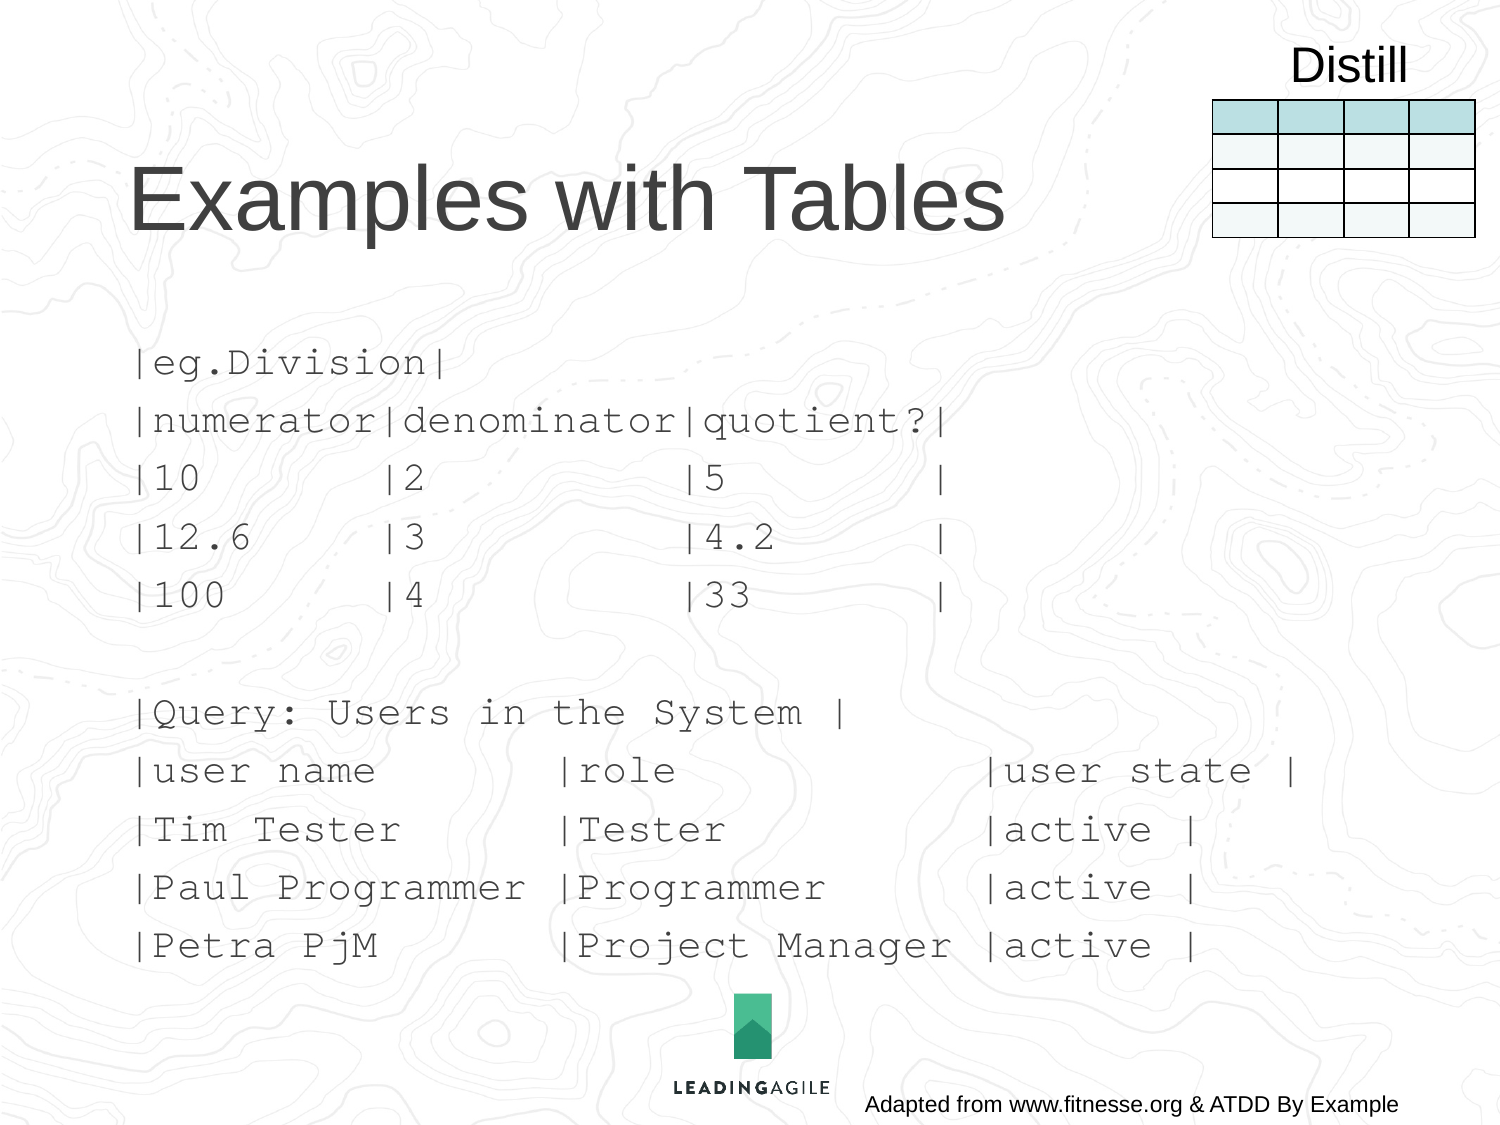

Distill
# Examples with Tables
|  |  |  |  |
| --- | --- | --- | --- |
|  |  |  |  |
|  |  |  |  |
|  |  |  |  |
|eg.Division|
|numerator|denominator|quotient?|
|10       |2          |5        |
|12.6     |3          |4.2      |
|100      |4          |33       |

|Query: Users in the System |
|user name       |role            |user state |
|Tim Tester      |Tester          |active |
|Paul Programmer |Programmer      |active |
|Petra PjM       |Project Manager |active |
Adapted from www.fitnesse.org & ATDD By Example